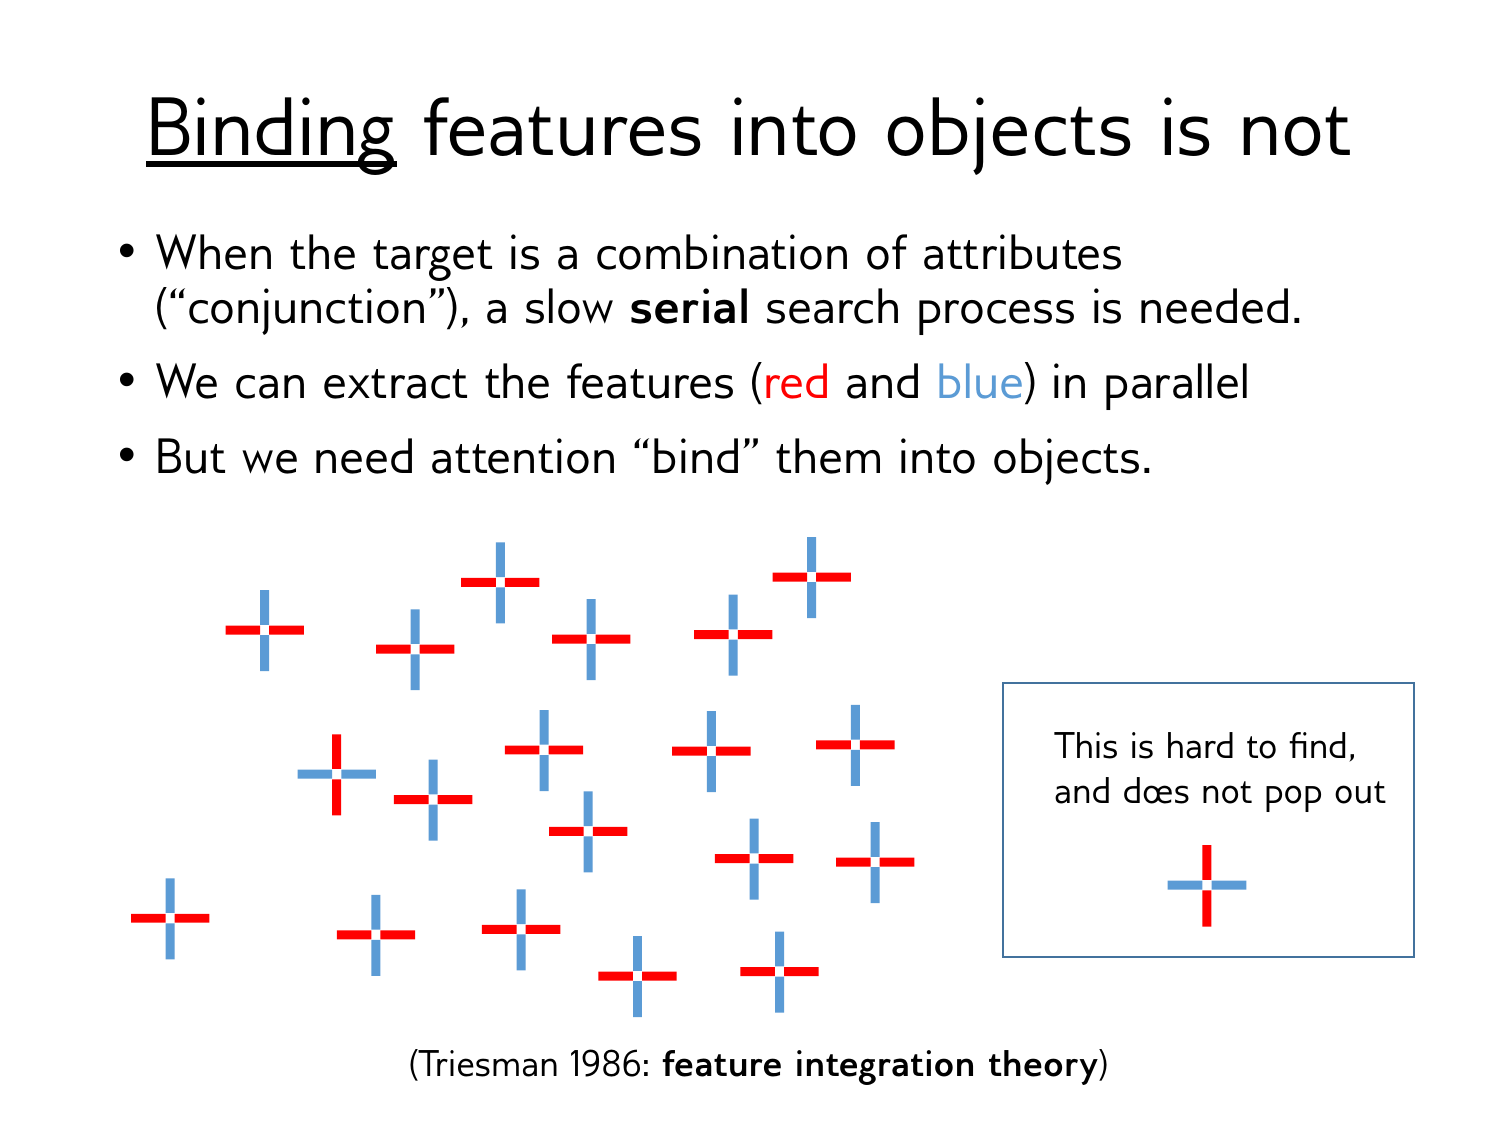

# Binding features into objects is not
When the target is a combination of attributes (“conjunction”), a slow serial search process is needed.
We can extract the features (red and blue) in parallel
But we need attention “bind” them into objects.

This is hard to find, and does not pop out

(Triesman 1986: feature integration theory)